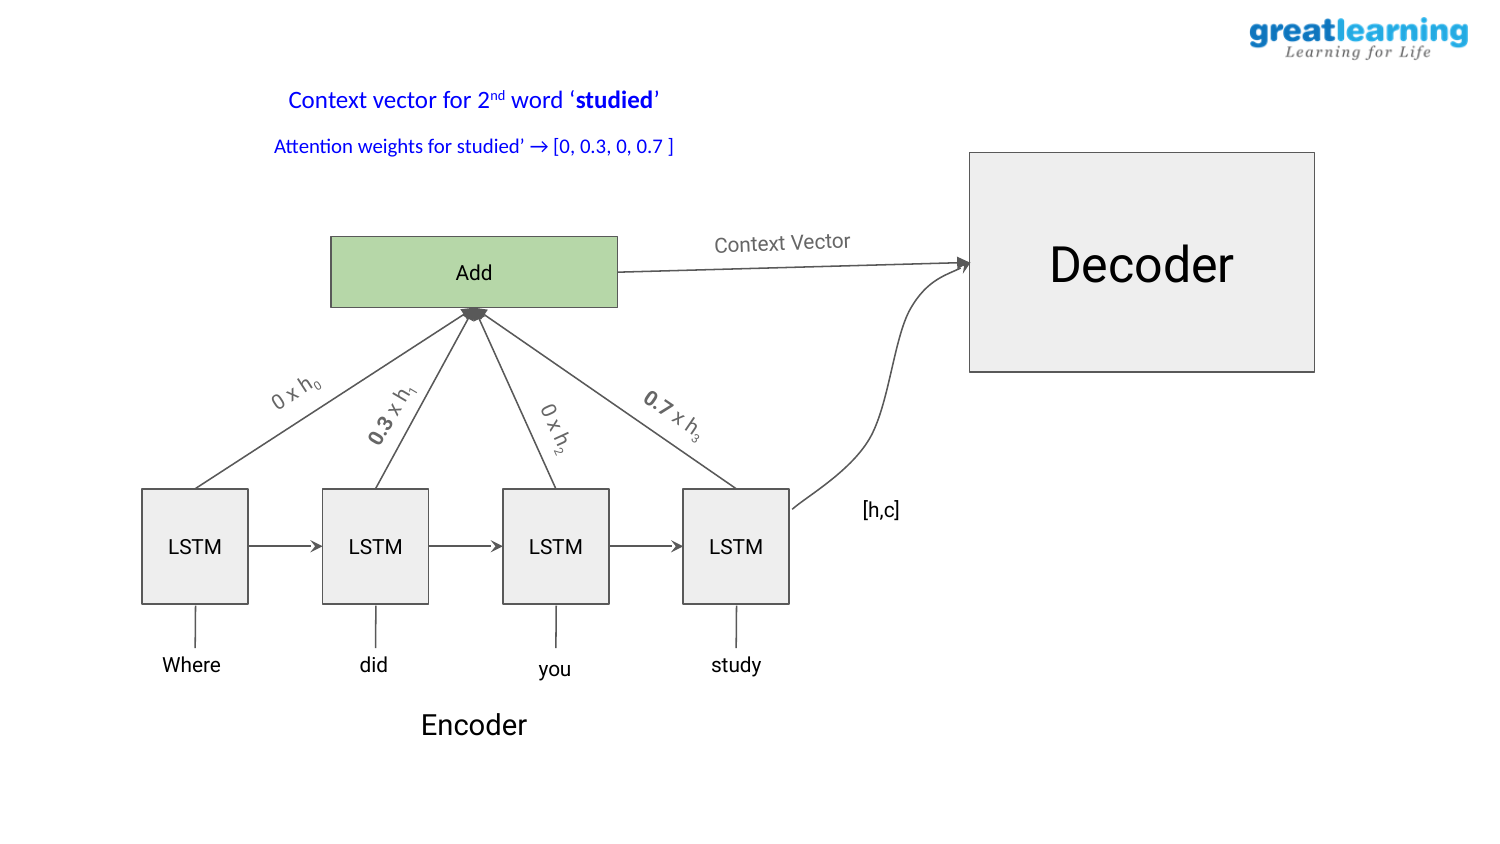

Context vector for 2nd word ‘studied’
Attention weights for studied’ → [0, 0.3, 0, 0.7 ]
Decoder
Context Vector
Add

0 x h0
0.3 x h1
0.7 x h3
0 x h2
[h,c]
LSTM
LSTM
LSTM
LSTM
Where
did
study
you
Encoder